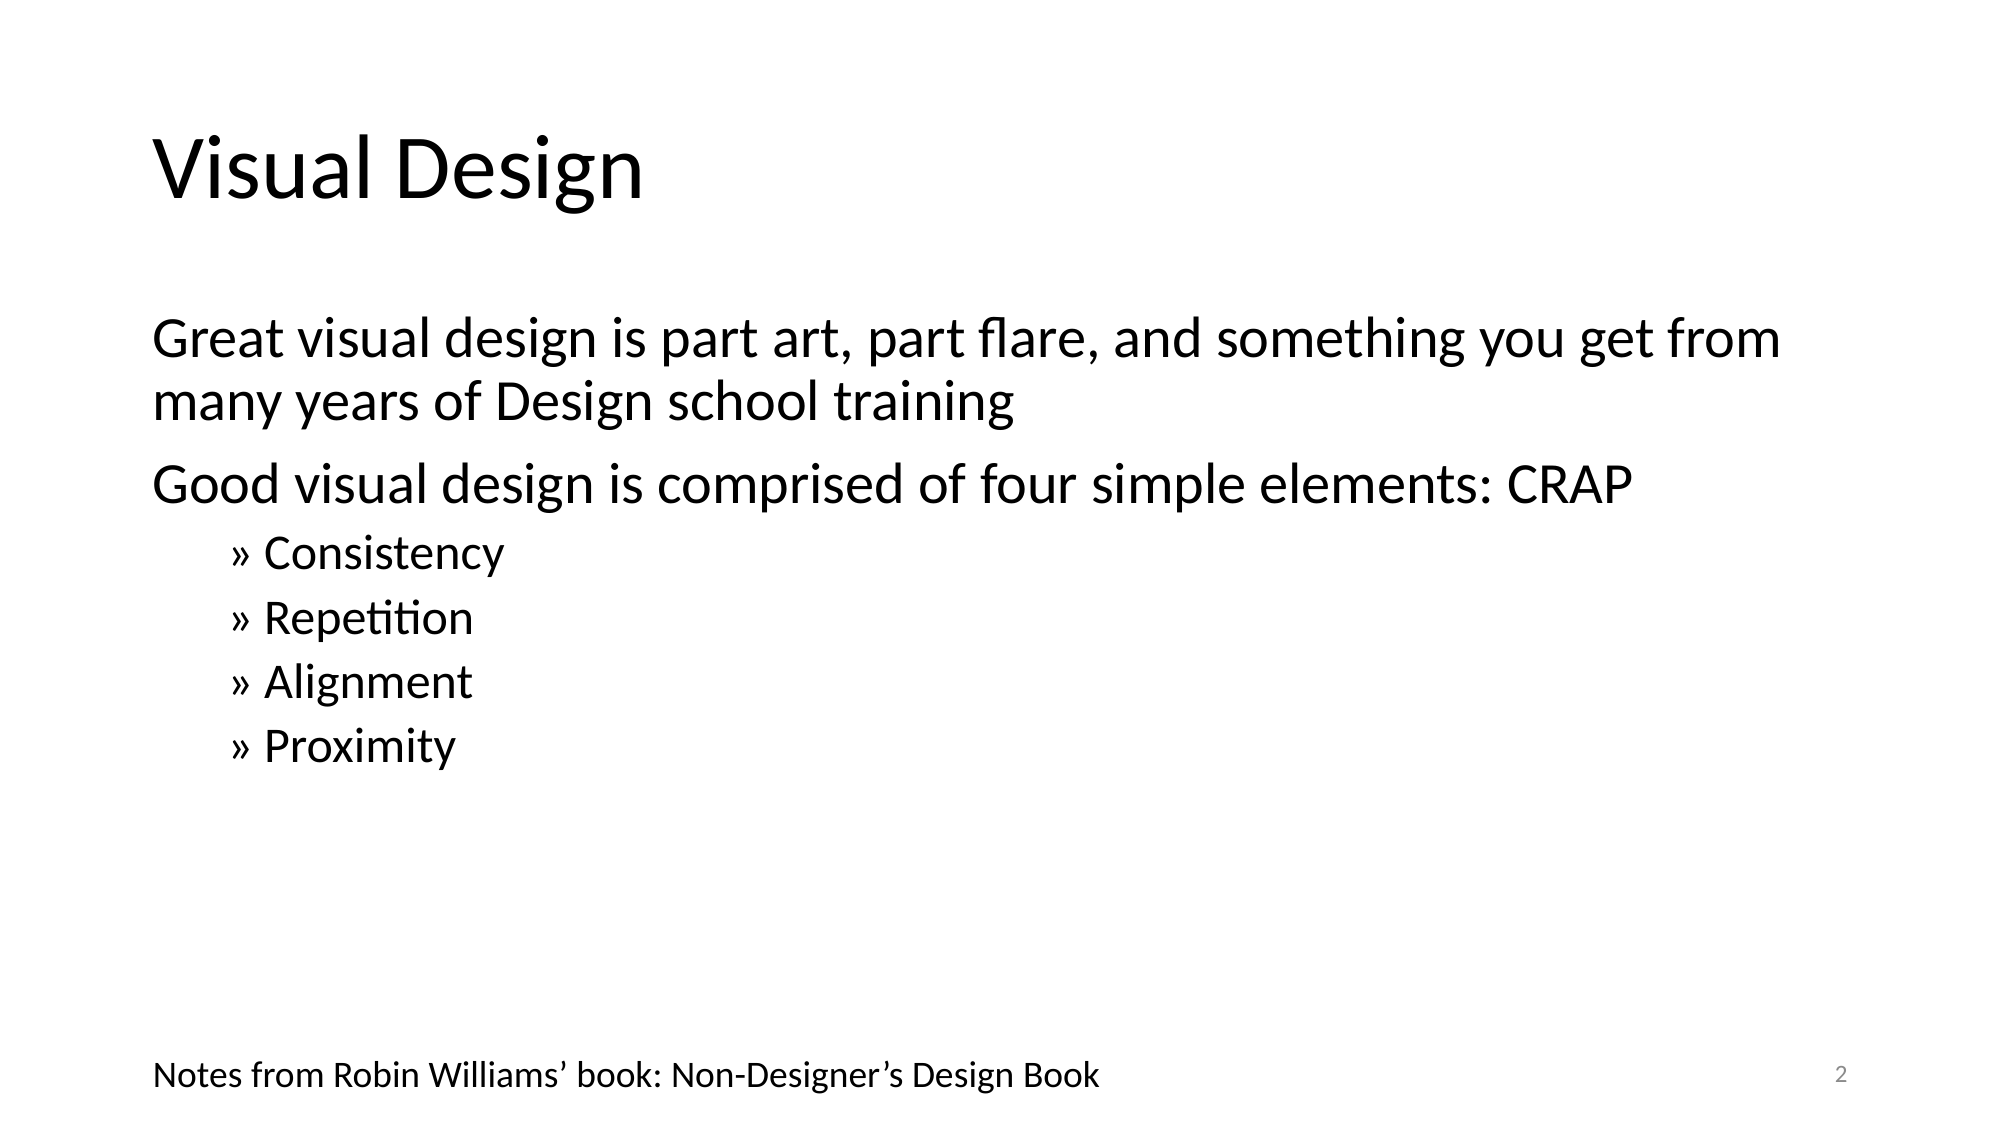

# Visual Design
Great visual design is part art, part flare, and something you get from many years of Design school training
Good visual design is comprised of four simple elements: CRAP
» Consistency
» Repetition
» Alignment
» Proximity
Notes from Robin Williams’ book: Non-Designer’s Design Book
Notes from Robin Williams’ book: Non-Designer’s Design Book
2